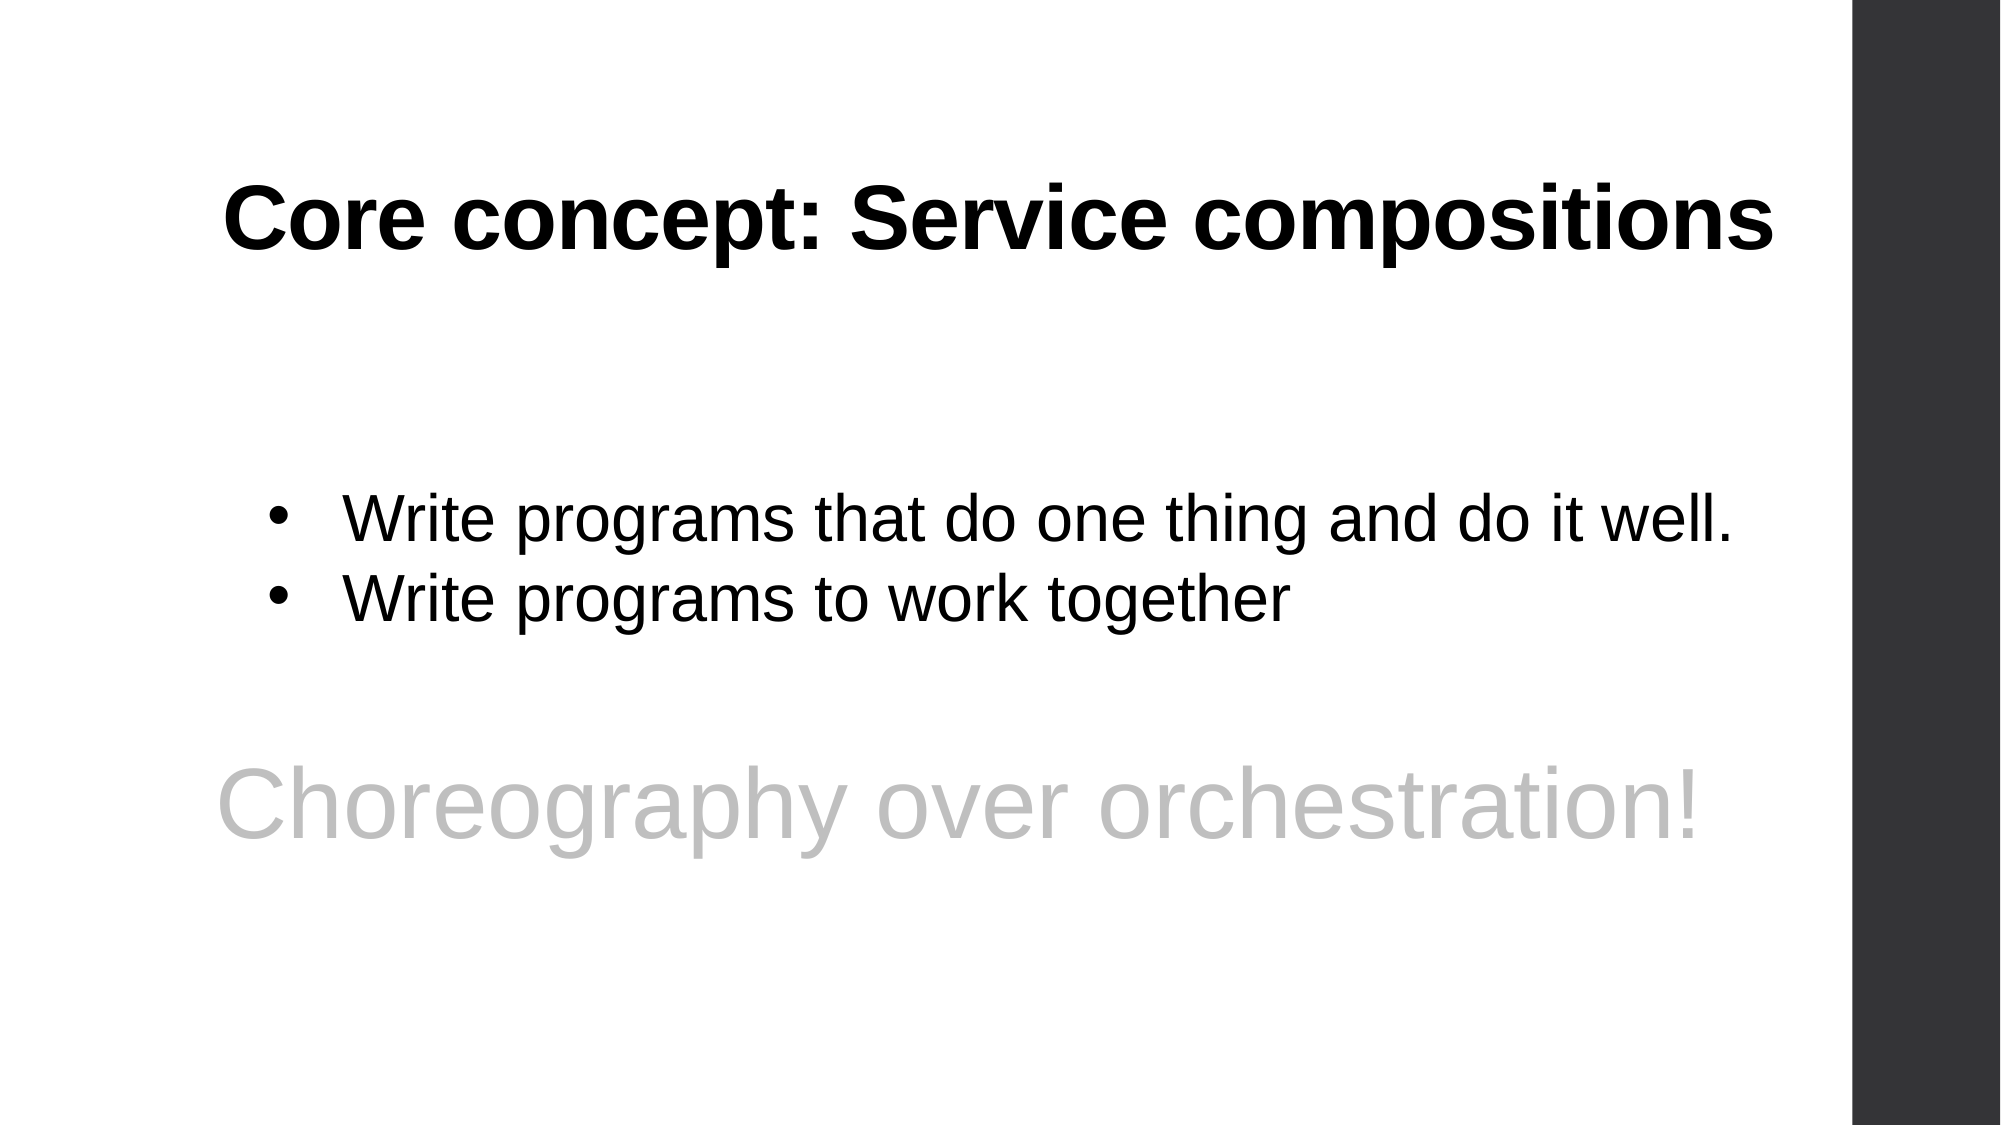

# Core concept: Service compositions
Write programs that do one thing and do it well.
Write programs to work together
Choreography over orchestration!